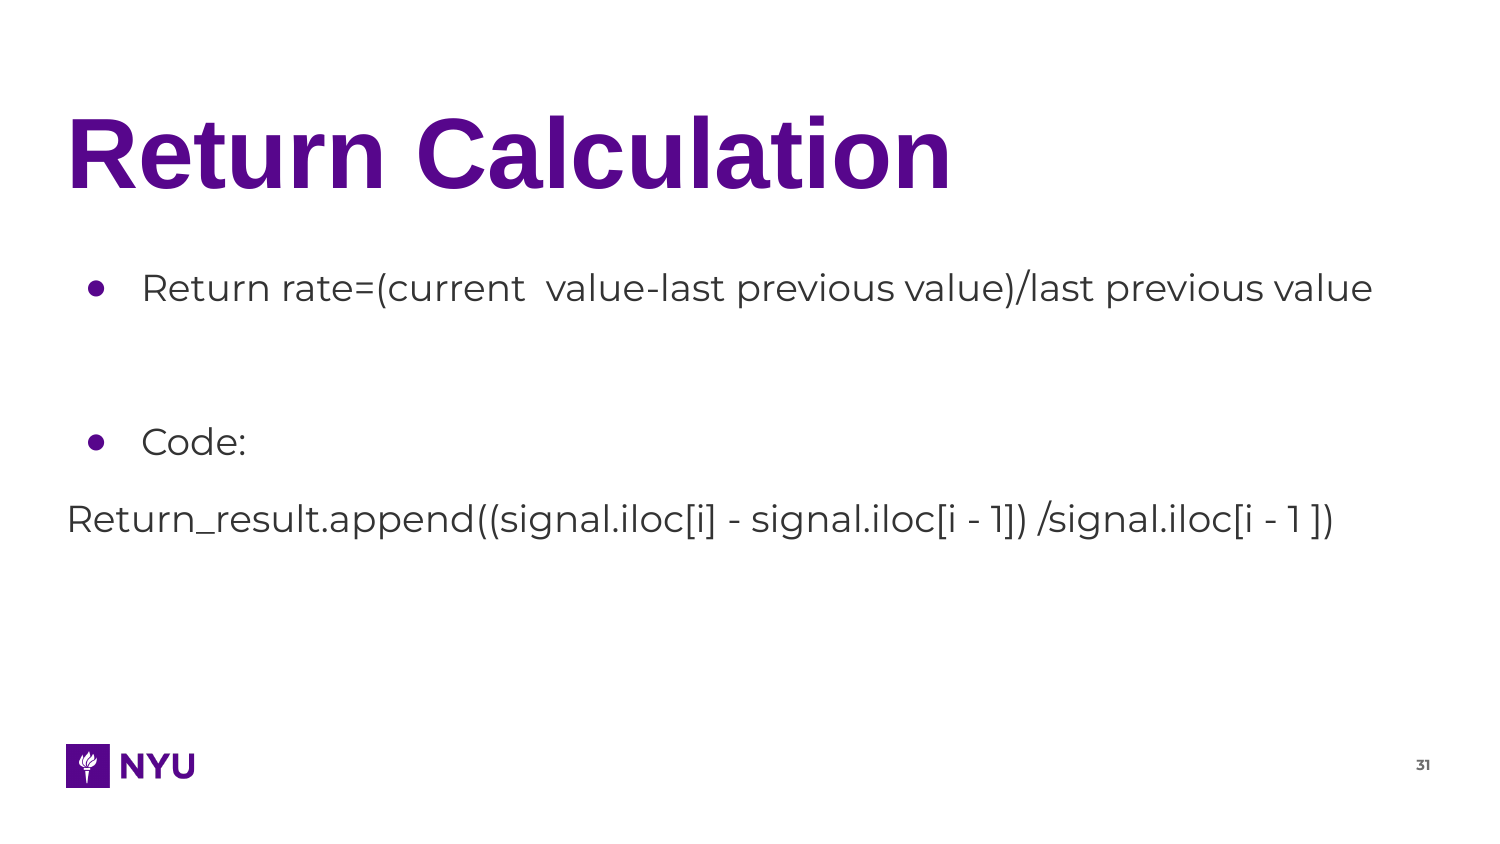

# Return Calculation
Return rate=(current  value-last previous value)/last previous value

Code:
Return_result.append((signal.iloc[i] - signal.iloc[i - 1]) /signal.iloc[i - 1 ])